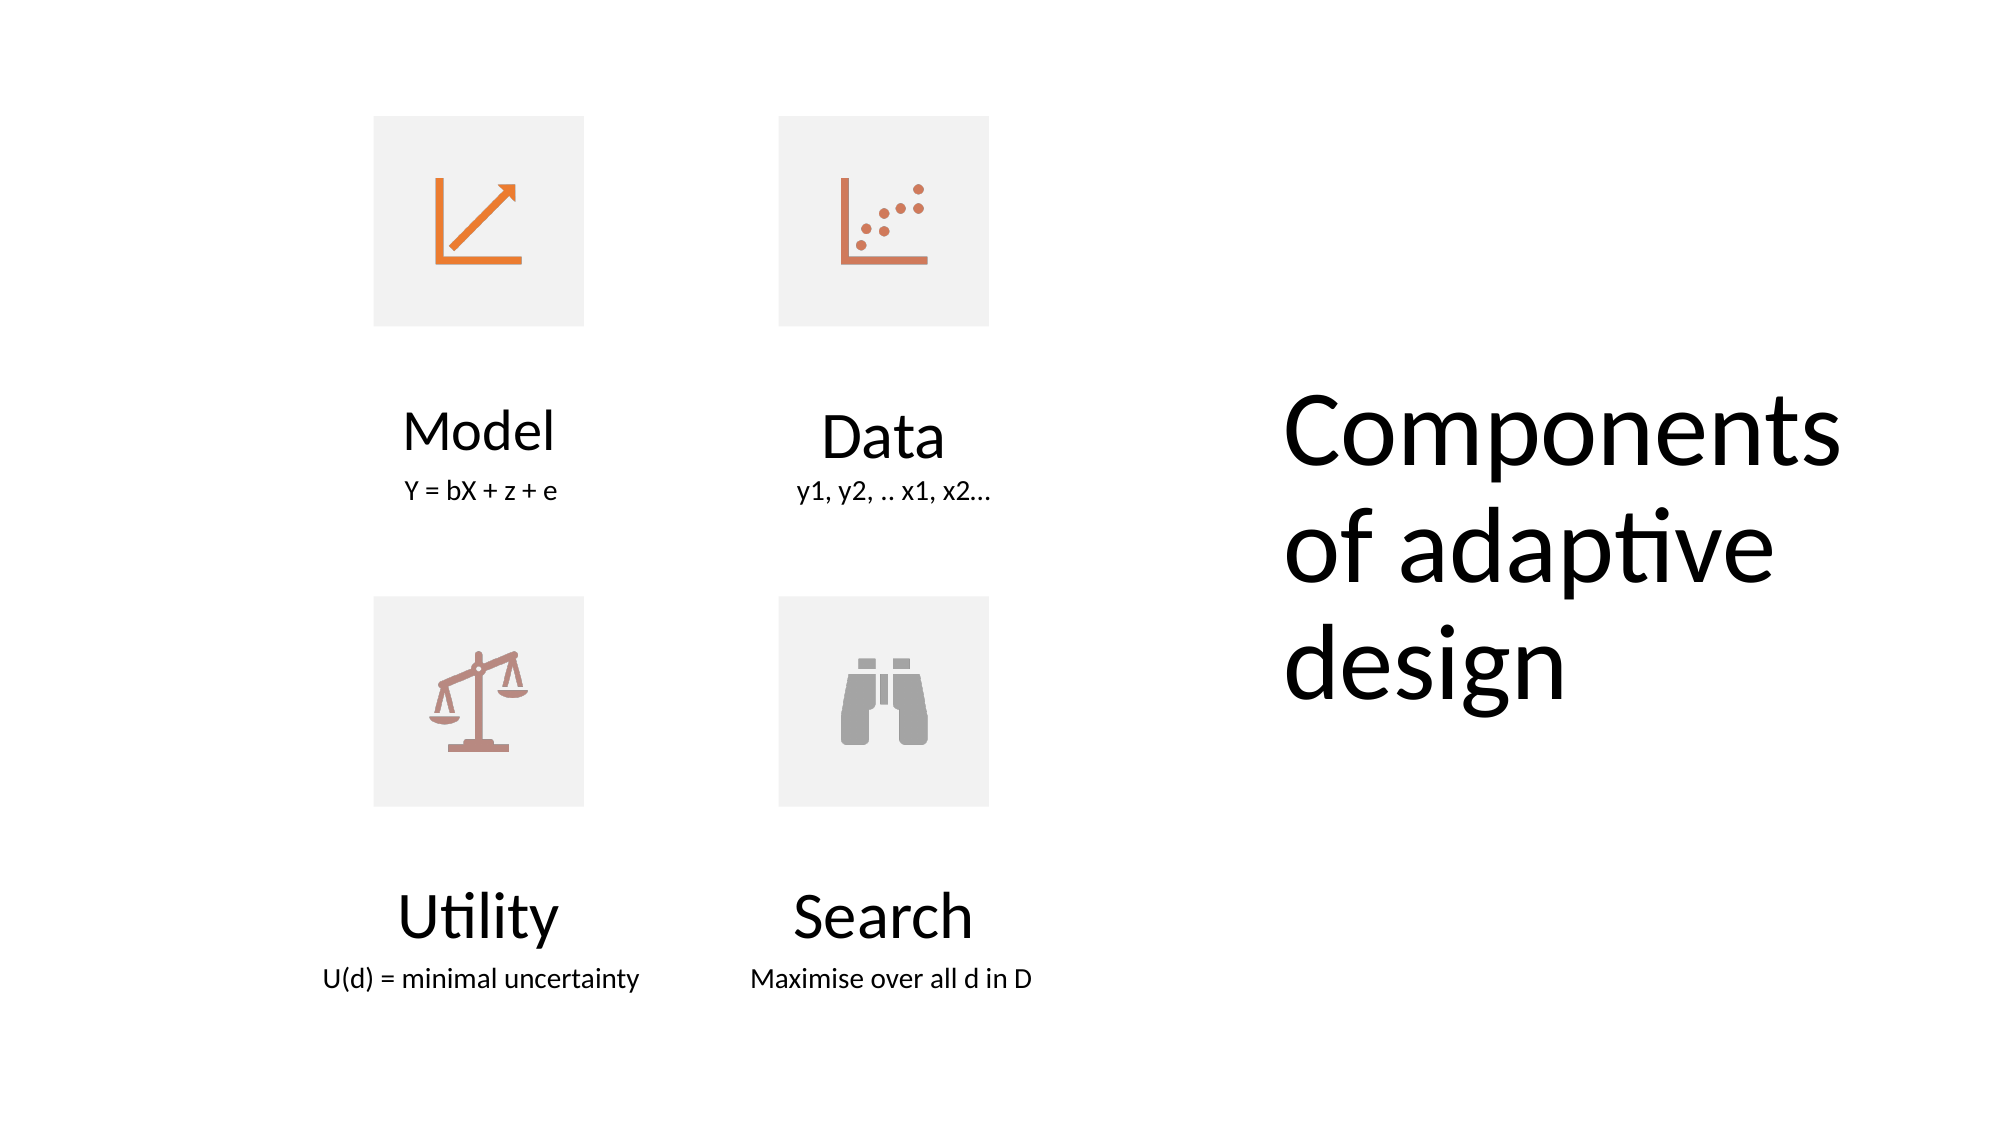

# Components of adaptive design
Model
Data
Utility
Search
Y = bX + z + e
y1, y2, .. x1, x2…
Maximise over all d in D
U(d) = minimal uncertainty